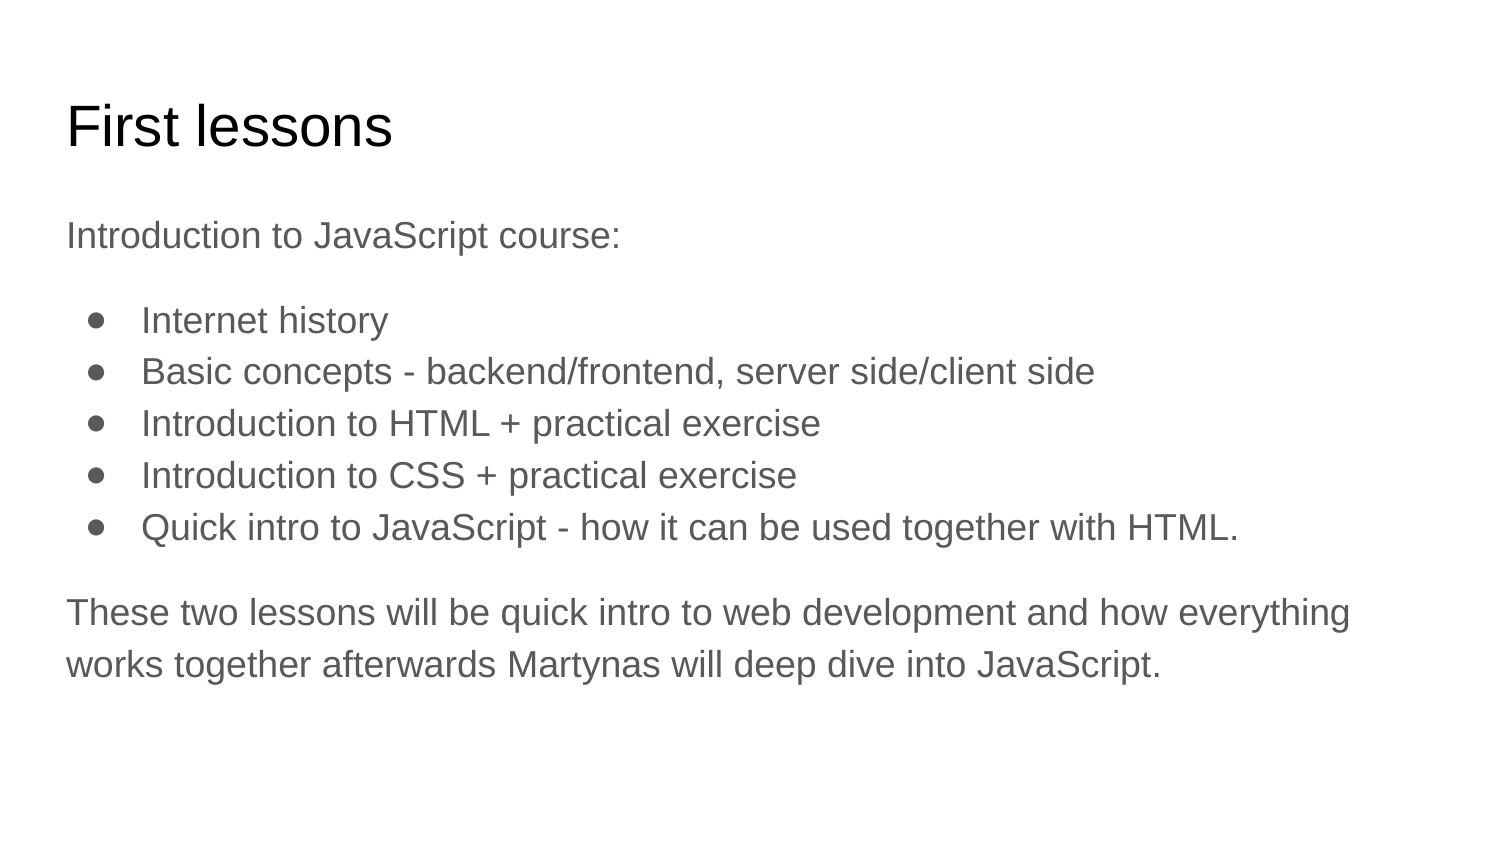

# First lessons
Introduction to JavaScript course:
Internet history
Basic concepts - backend/frontend, server side/client side
Introduction to HTML + practical exercise
Introduction to CSS + practical exercise
Quick intro to JavaScript - how it can be used together with HTML.
These two lessons will be quick intro to web development and how everything works together afterwards Martynas will deep dive into JavaScript.